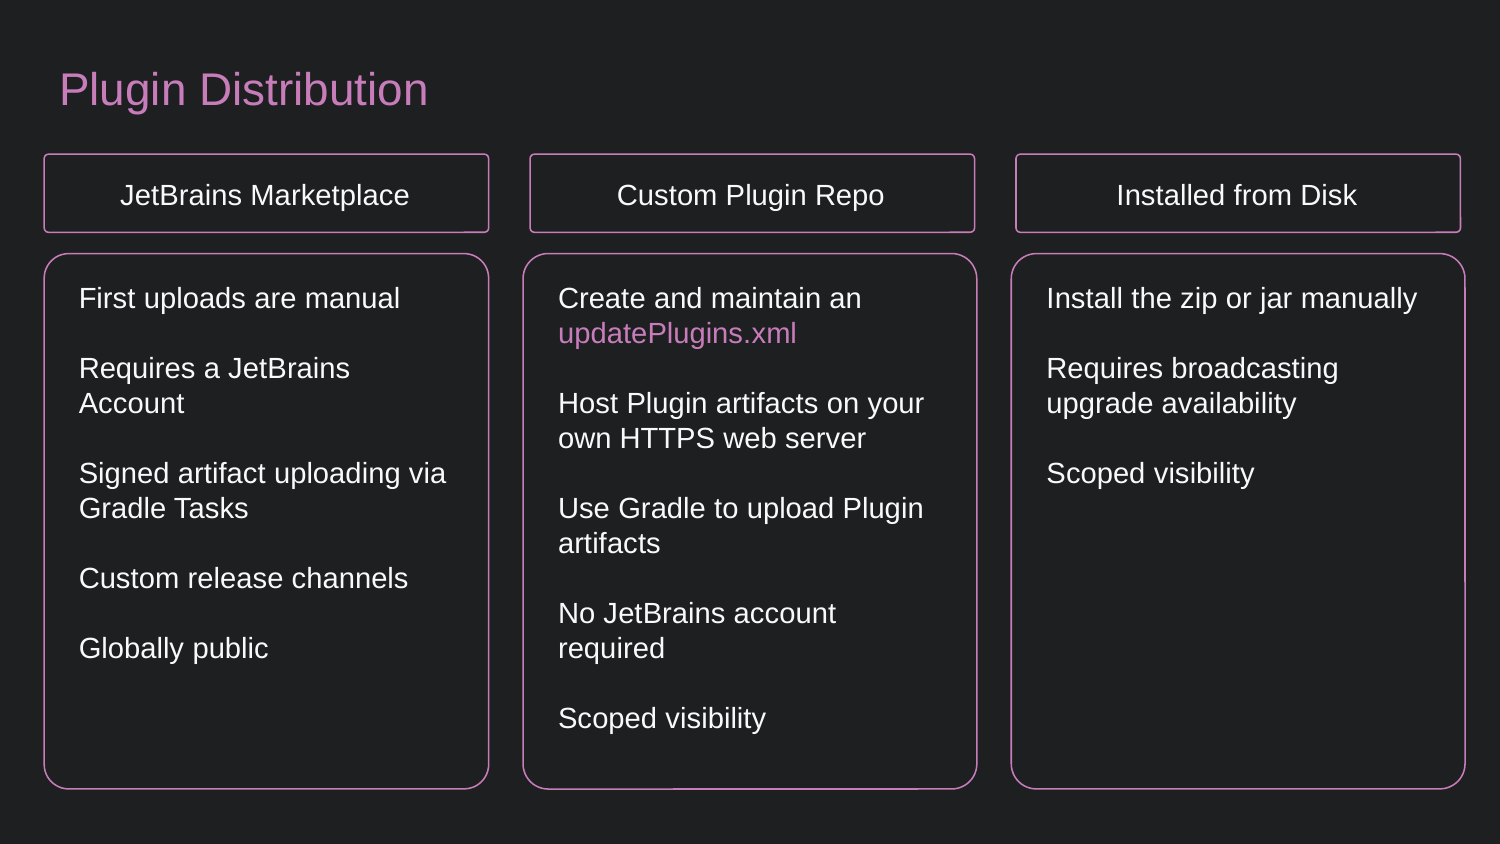

#ᴅʟᴘ_MICRODOT [{'title': 'Data Security Classification', 'text': 'Confidential'}, {'title': 'doc_id', 'text': '12JUmWeewr_0-FSgFp6q-ePuR78R652-tUpR5pDG63Us'}]_END
Plugin Distribution

Custom Plugin Repo
Installed from Disk
JetBrains Marketplace

First uploads are manual

Requires a JetBrains Account

Signed artifact uploading via Gradle Tasks

Custom release channels

Globally public
Install the zip or jar manually

Requires broadcasting upgrade availability

Scoped visibility
Create and maintain an updatePlugins.xml

Host Plugin artifacts on your own HTTPS web server

Use Gradle to upload Plugin artifacts

No JetBrains account required

Scoped visibility